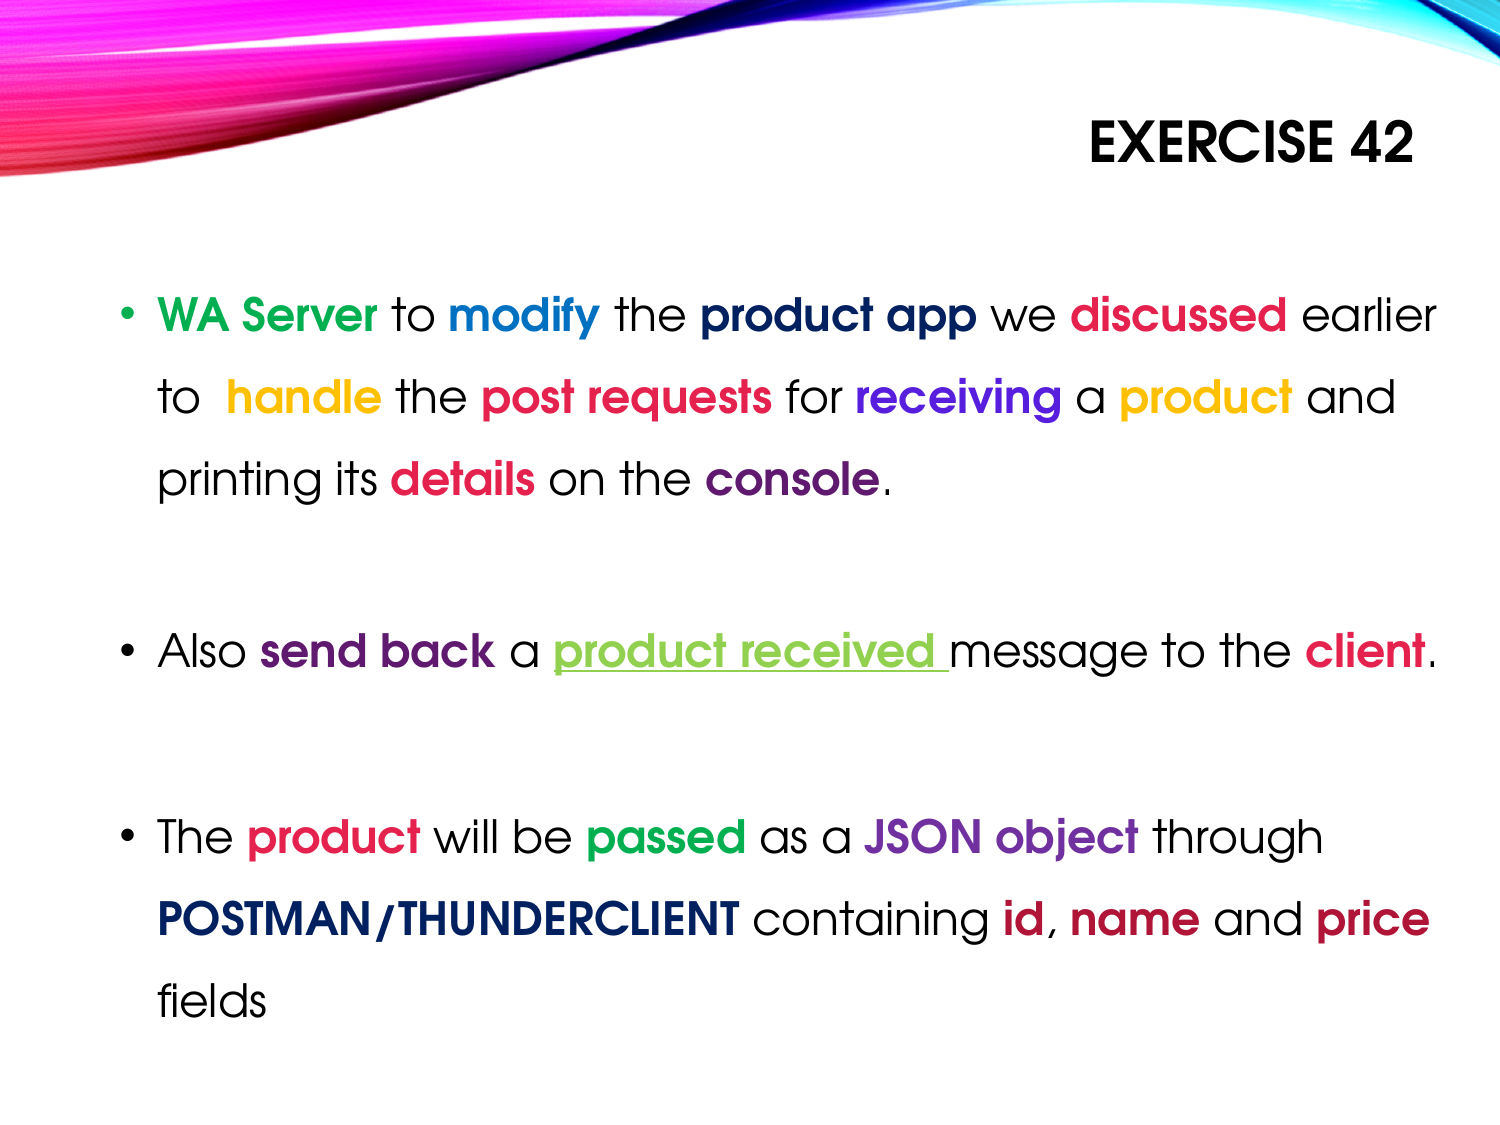

# Exercise 42
WA Server to modify the product app we discussed earlier to  handle the post requests for receiving a product and printing its details on the console.

Also send back a product received message to the client.

The product will be passed as a JSON object through POSTMAN/THUNDERCLIENT containing id, name and price fields